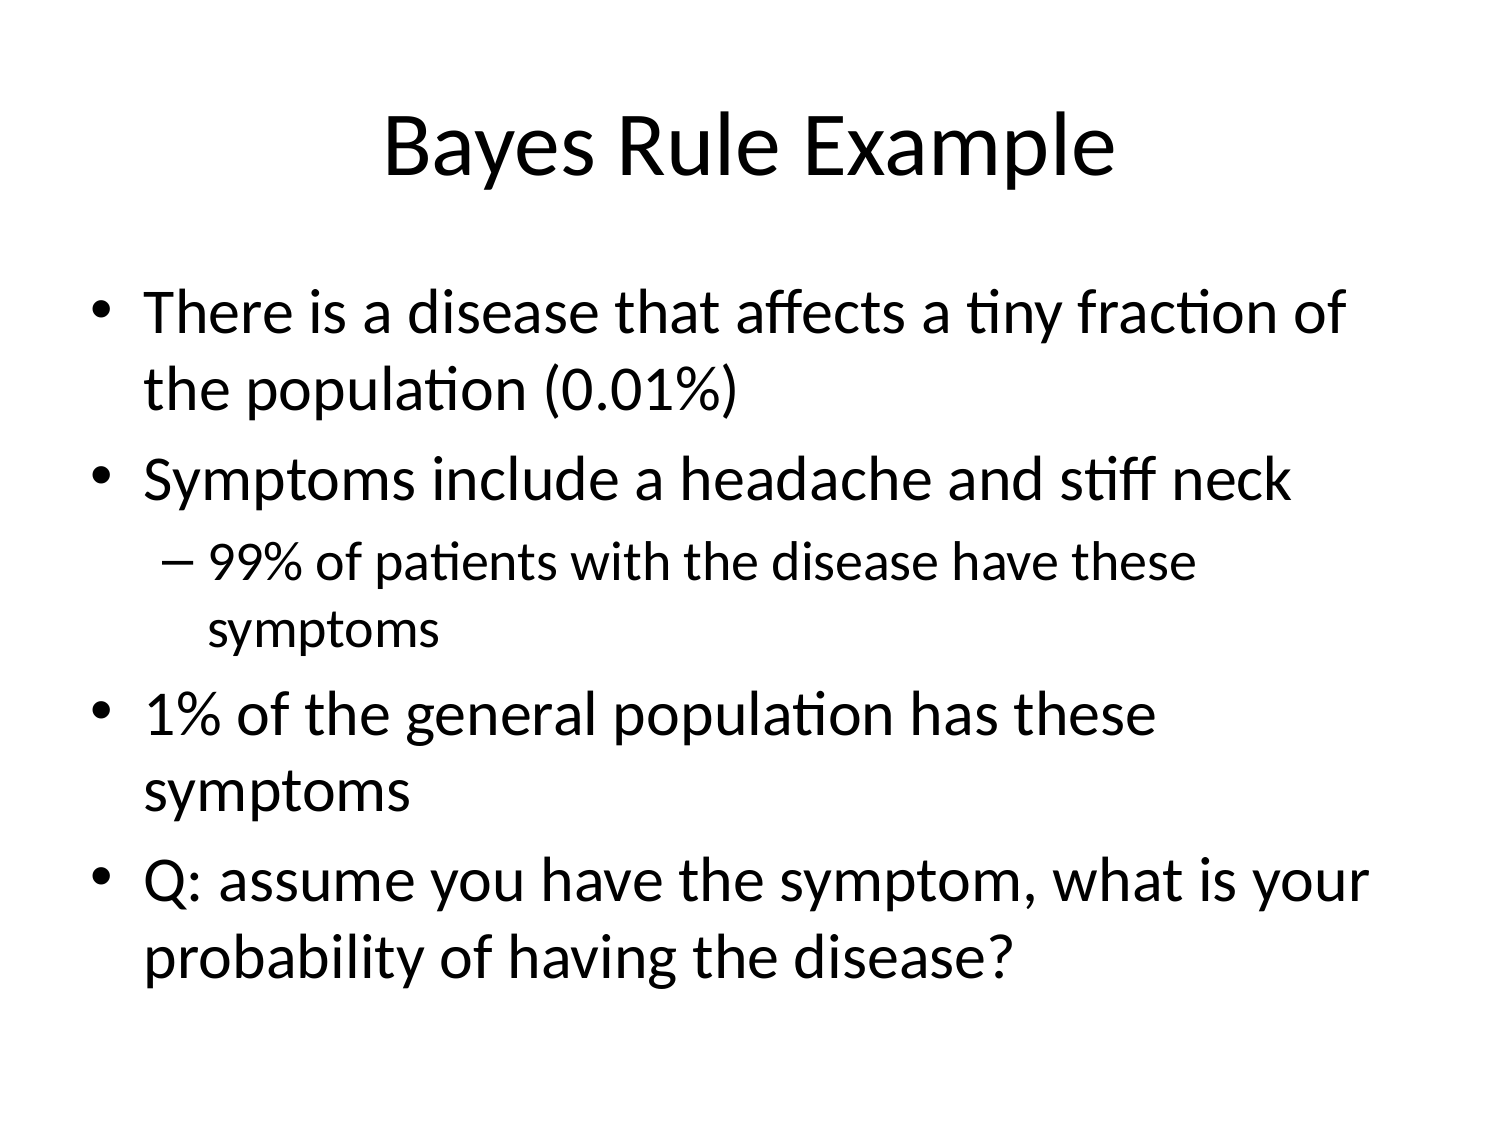

# Bayes Rule Example
There is a disease that affects a tiny fraction of the population (0.01%)
Symptoms include a headache and stiff neck
99% of patients with the disease have these symptoms
1% of the general population has these symptoms
Q: assume you have the symptom, what is your probability of having the disease?